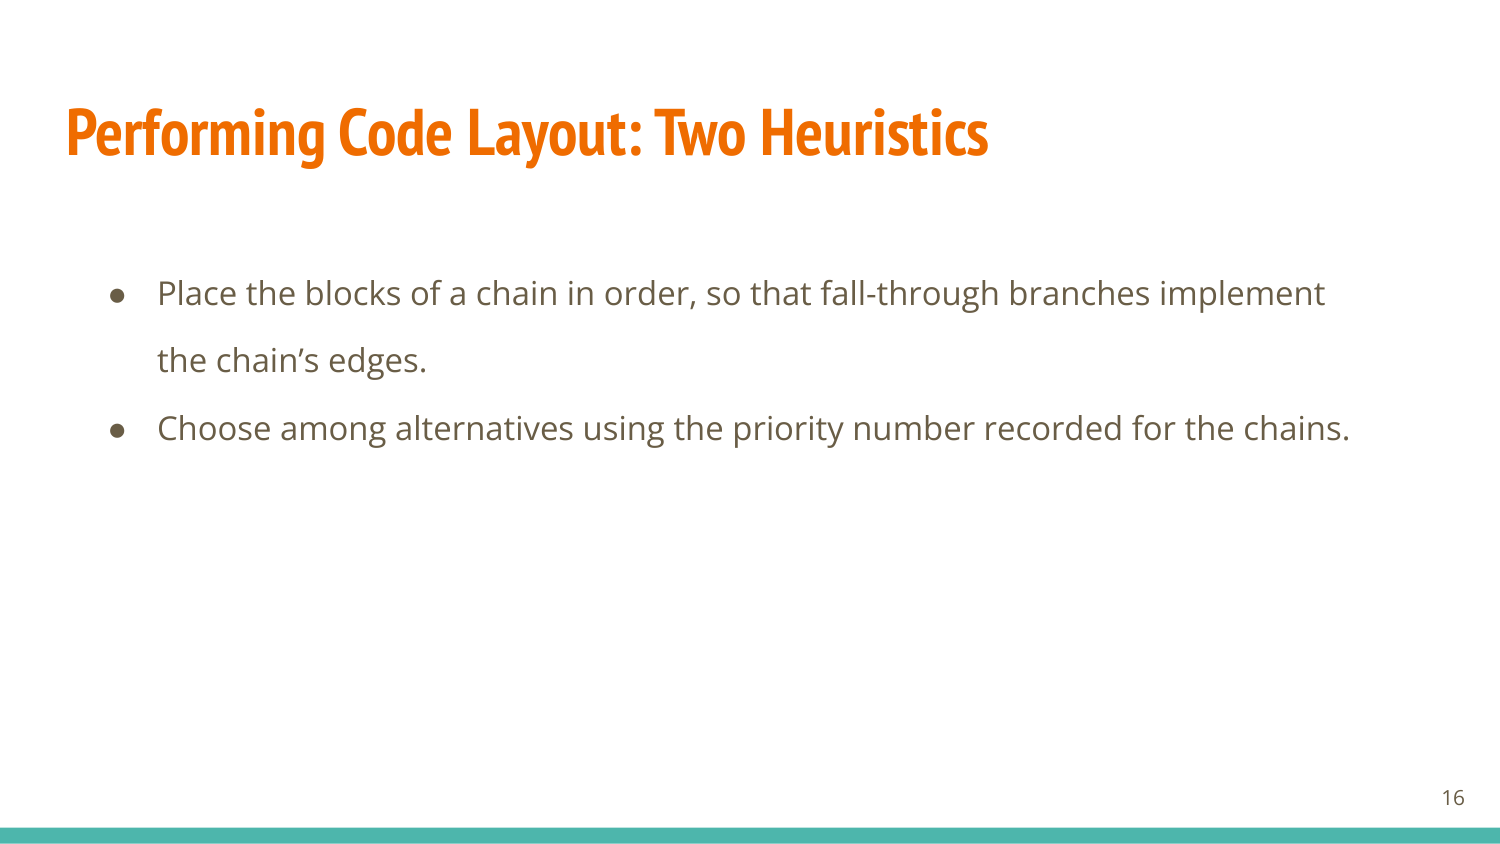

# Performing Code Layout: Two Heuristics
Place the blocks of a chain in order, so that fall-through branches implement the chain’s edges.
Choose among alternatives using the priority number recorded for the chains.
16